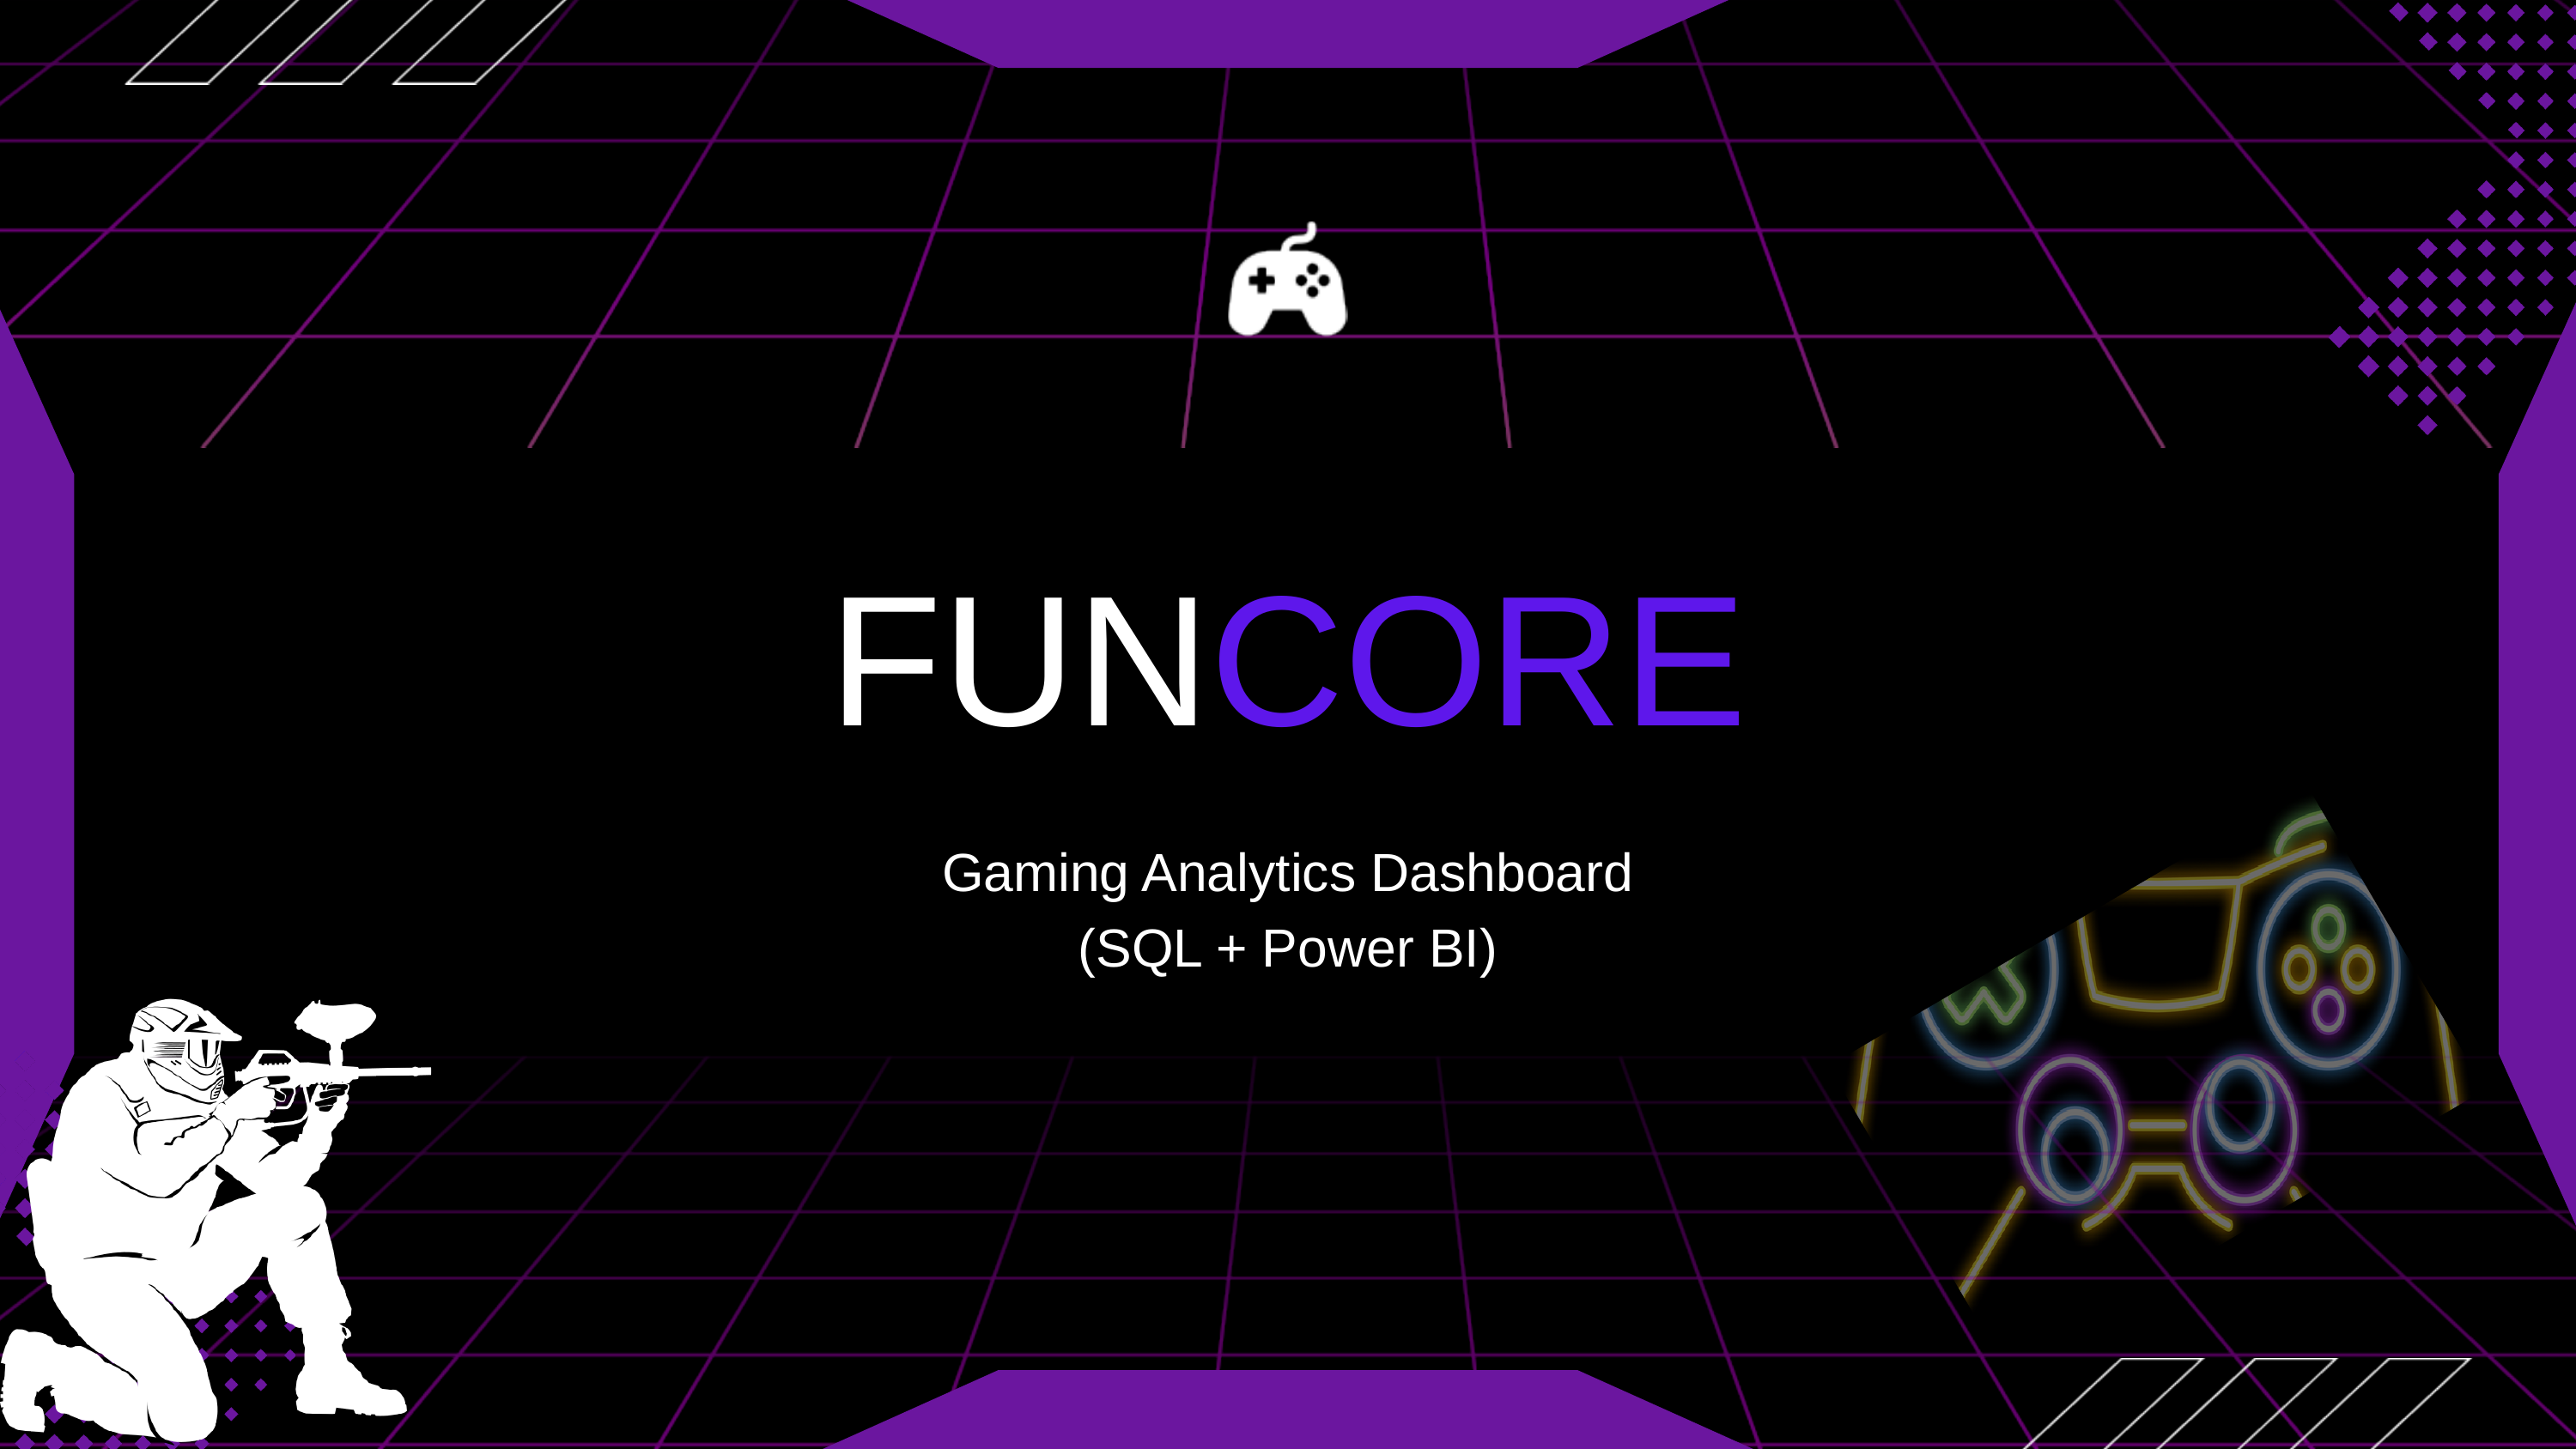

FUNCORE

 Gaming Analytics Dashboard
(SQL + Power BI)